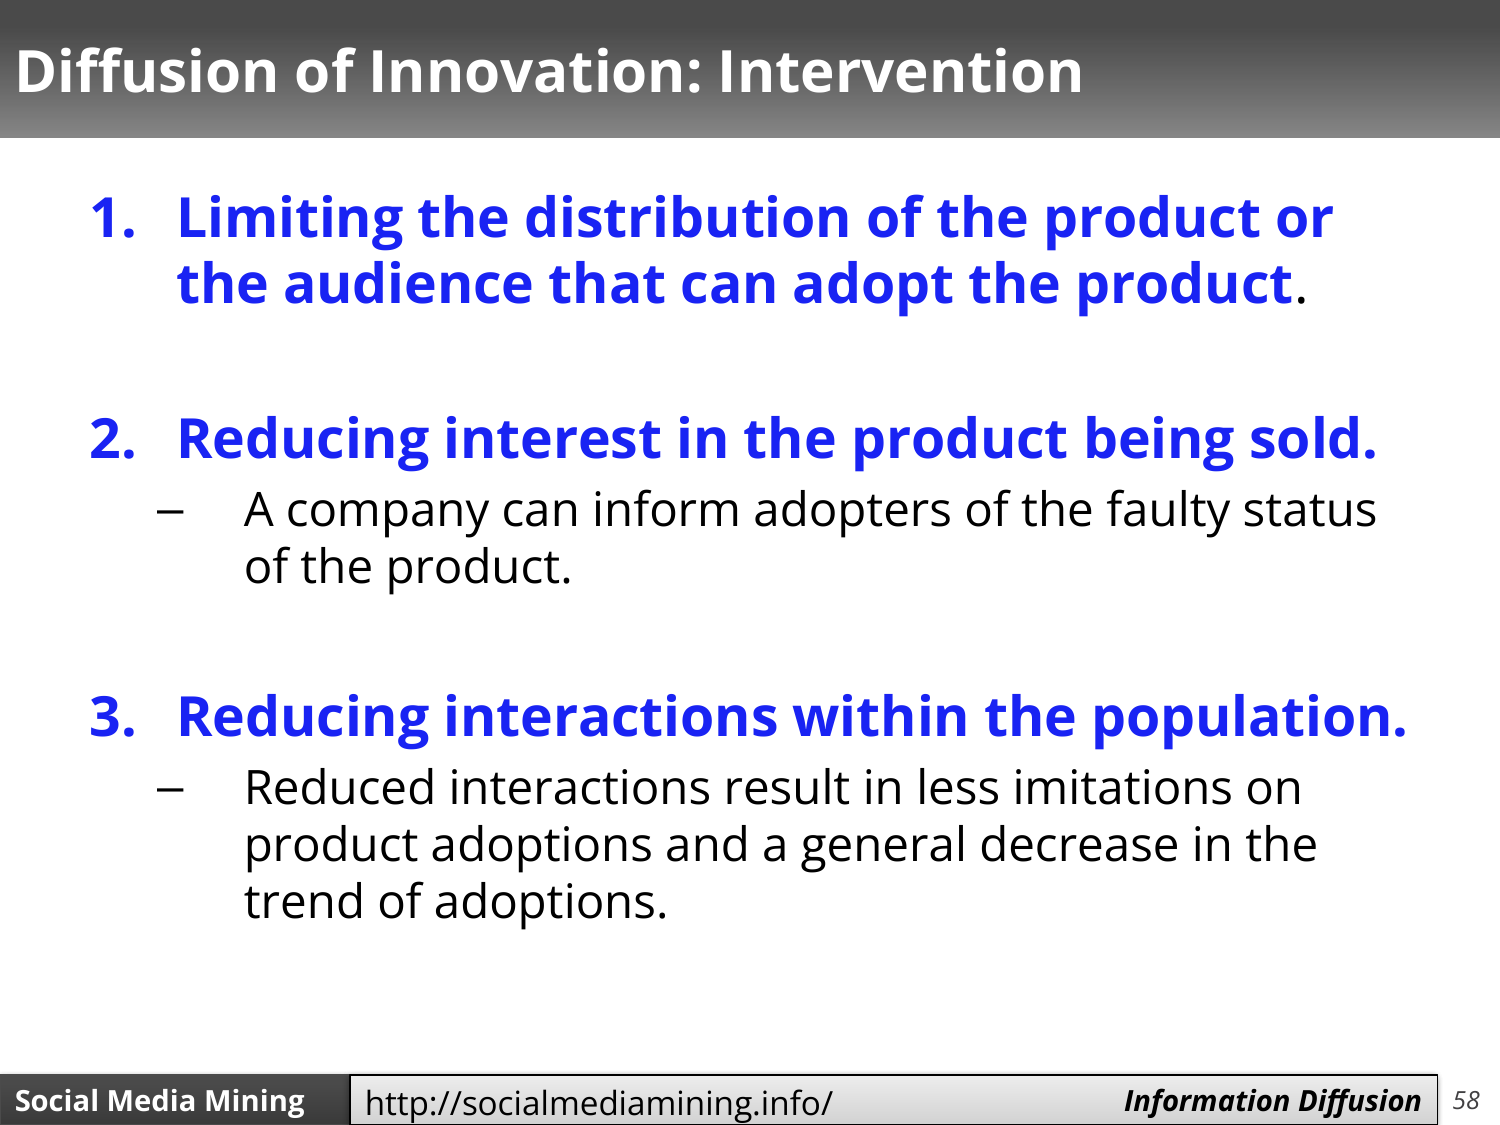

# Diffusion of Innovation: Intervention
Limiting the distribution of the product or the audience that can adopt the product.

Reducing interest in the product being sold.
A company can inform adopters of the faulty status of the product.

Reducing interactions within the population.
Reduced interactions result in less imitations on product adoptions and a general decrease in the trend of adoptions.